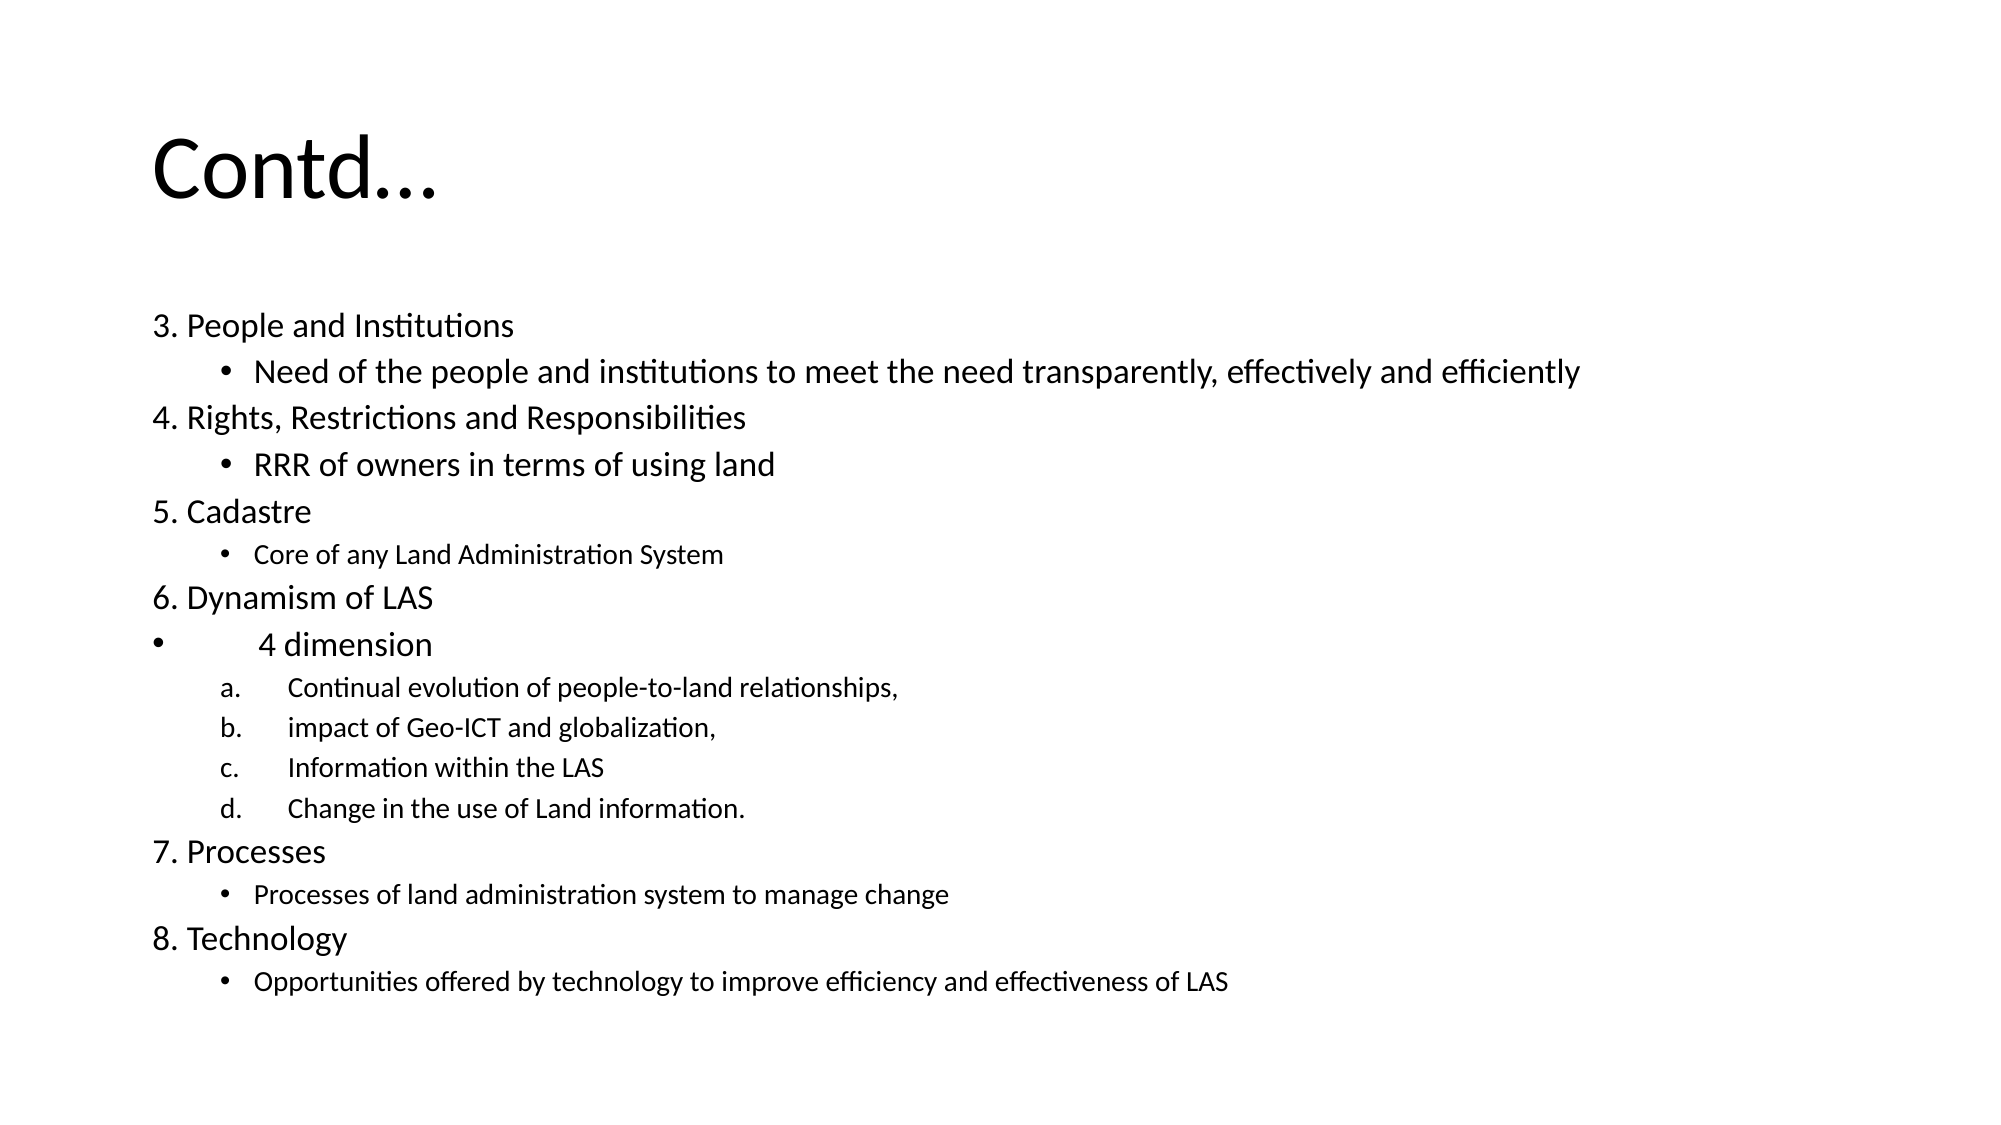

# Contd…
3. People and Institutions
Need of the people and institutions to meet the need transparently, effectively and efficiently
4. Rights, Restrictions and Responsibilities
RRR of owners in terms of using land
5. Cadastre
Core of any Land Administration System
6. Dynamism of LAS
         4 dimension
Continual evolution of people-to-land relationships,
impact of Geo-ICT and globalization,
Information within the LAS
Change in the use of Land information.
7. Processes
Processes of land administration system to manage change
8. Technology
Opportunities offered by technology to improve efficiency and effectiveness of LAS